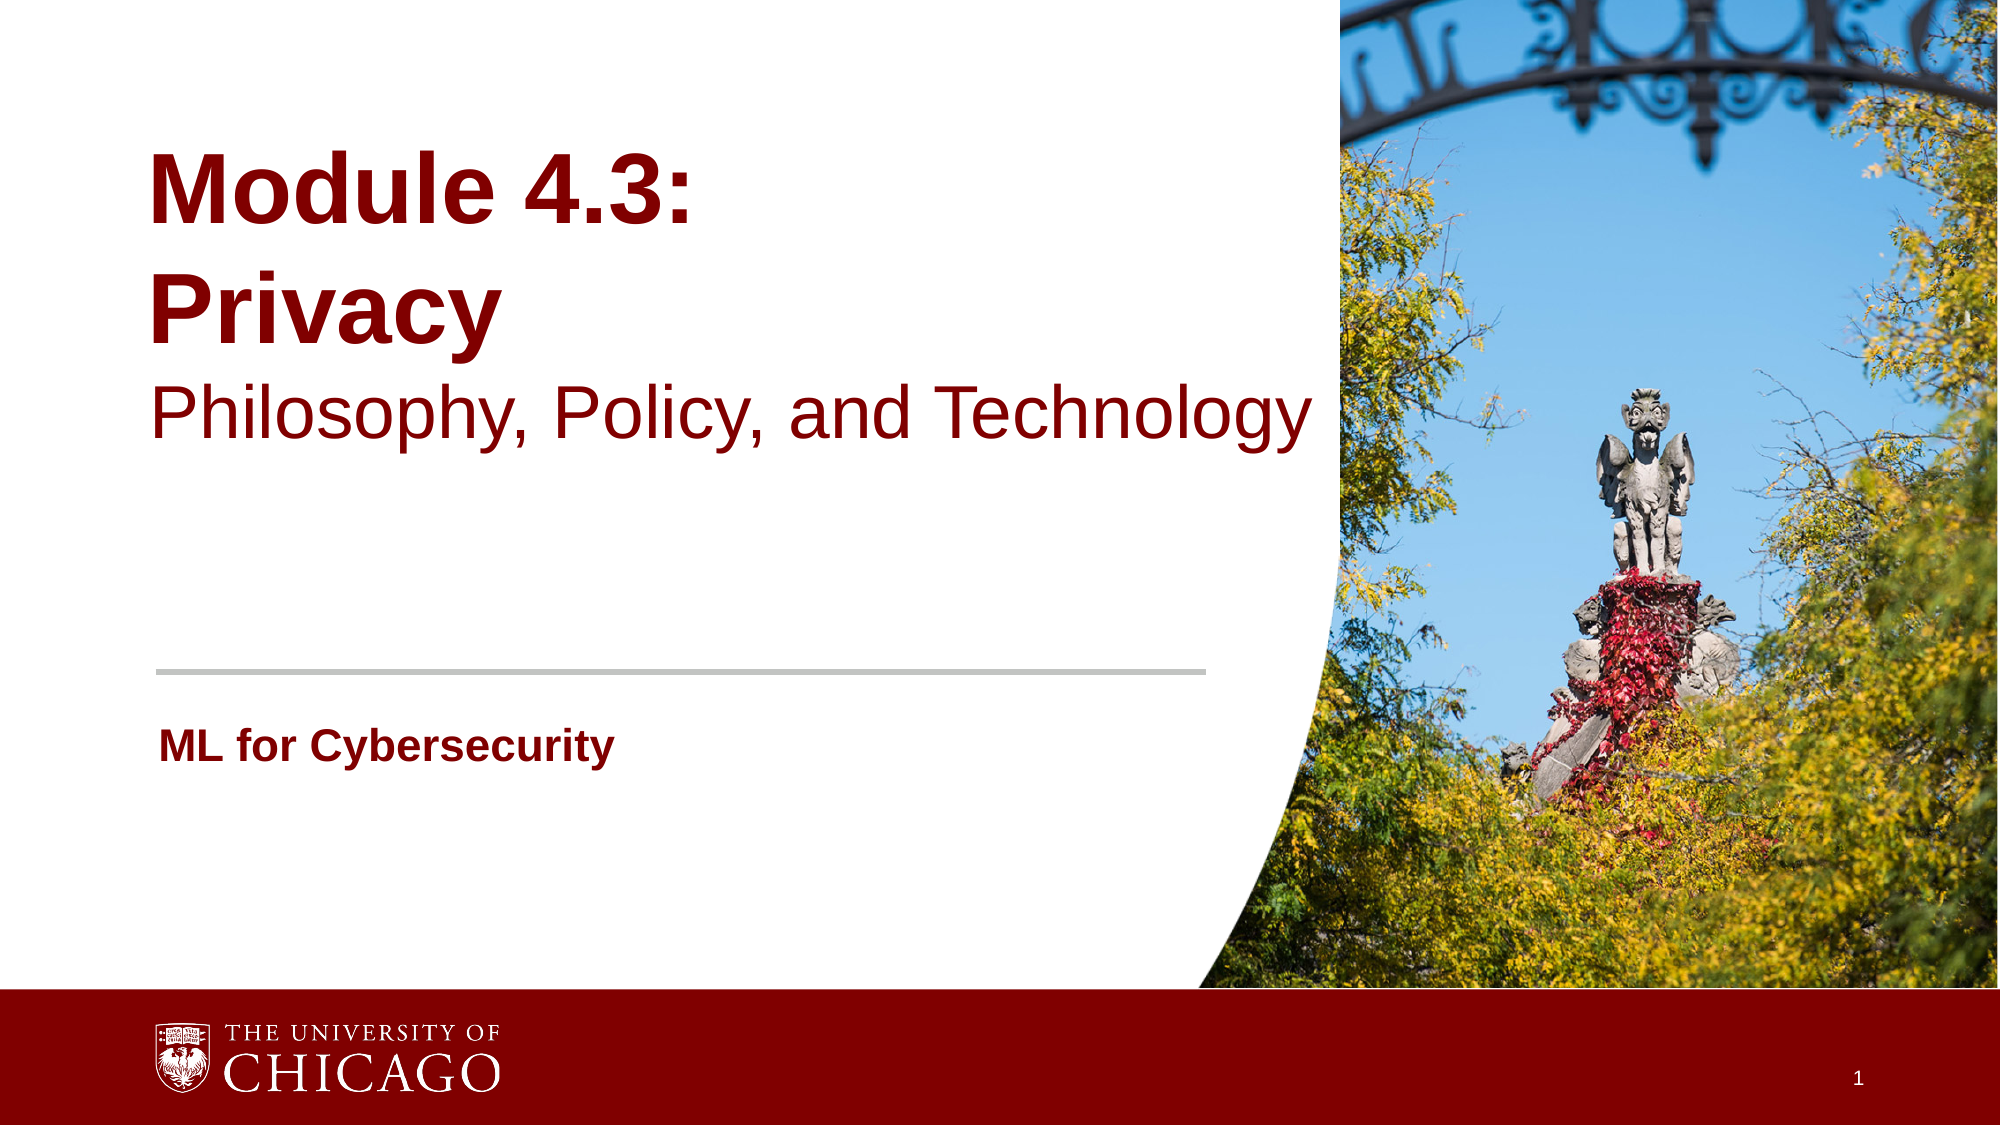

Module 4.3:
Privacy
Philosophy, Policy, and Technology
ML for Cybersecurity
1